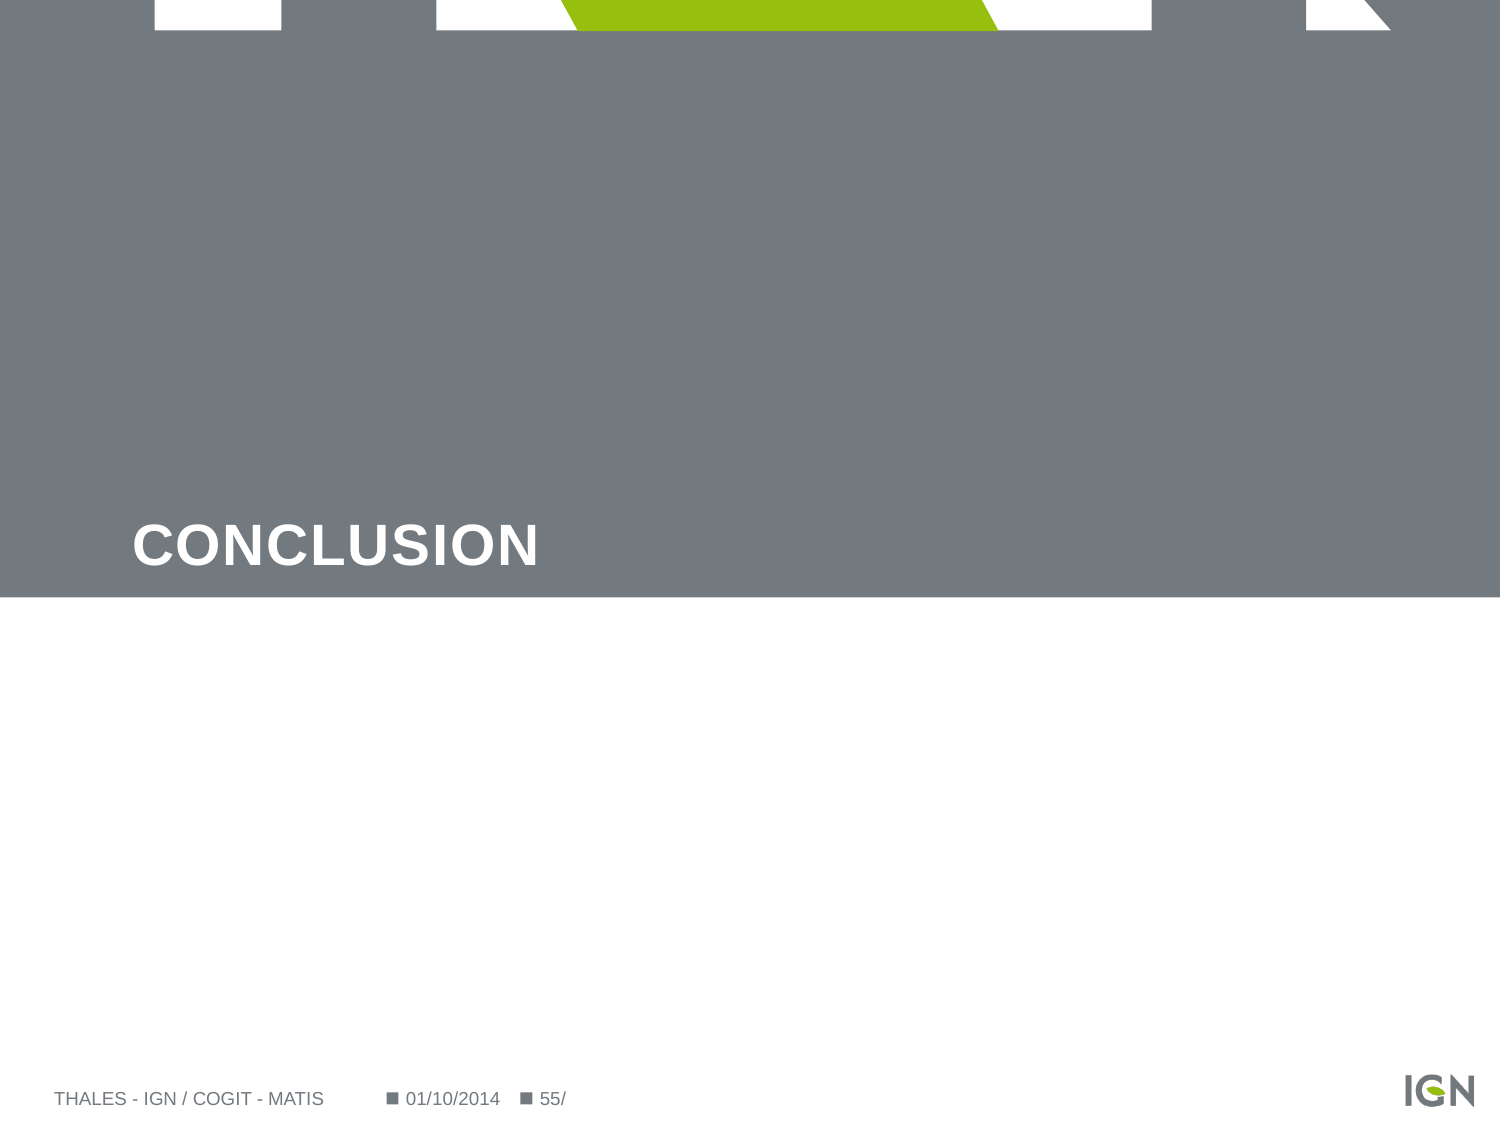

# Conclusion

Thales - IGN / COGIT - MATIS
01/10/2014
55/